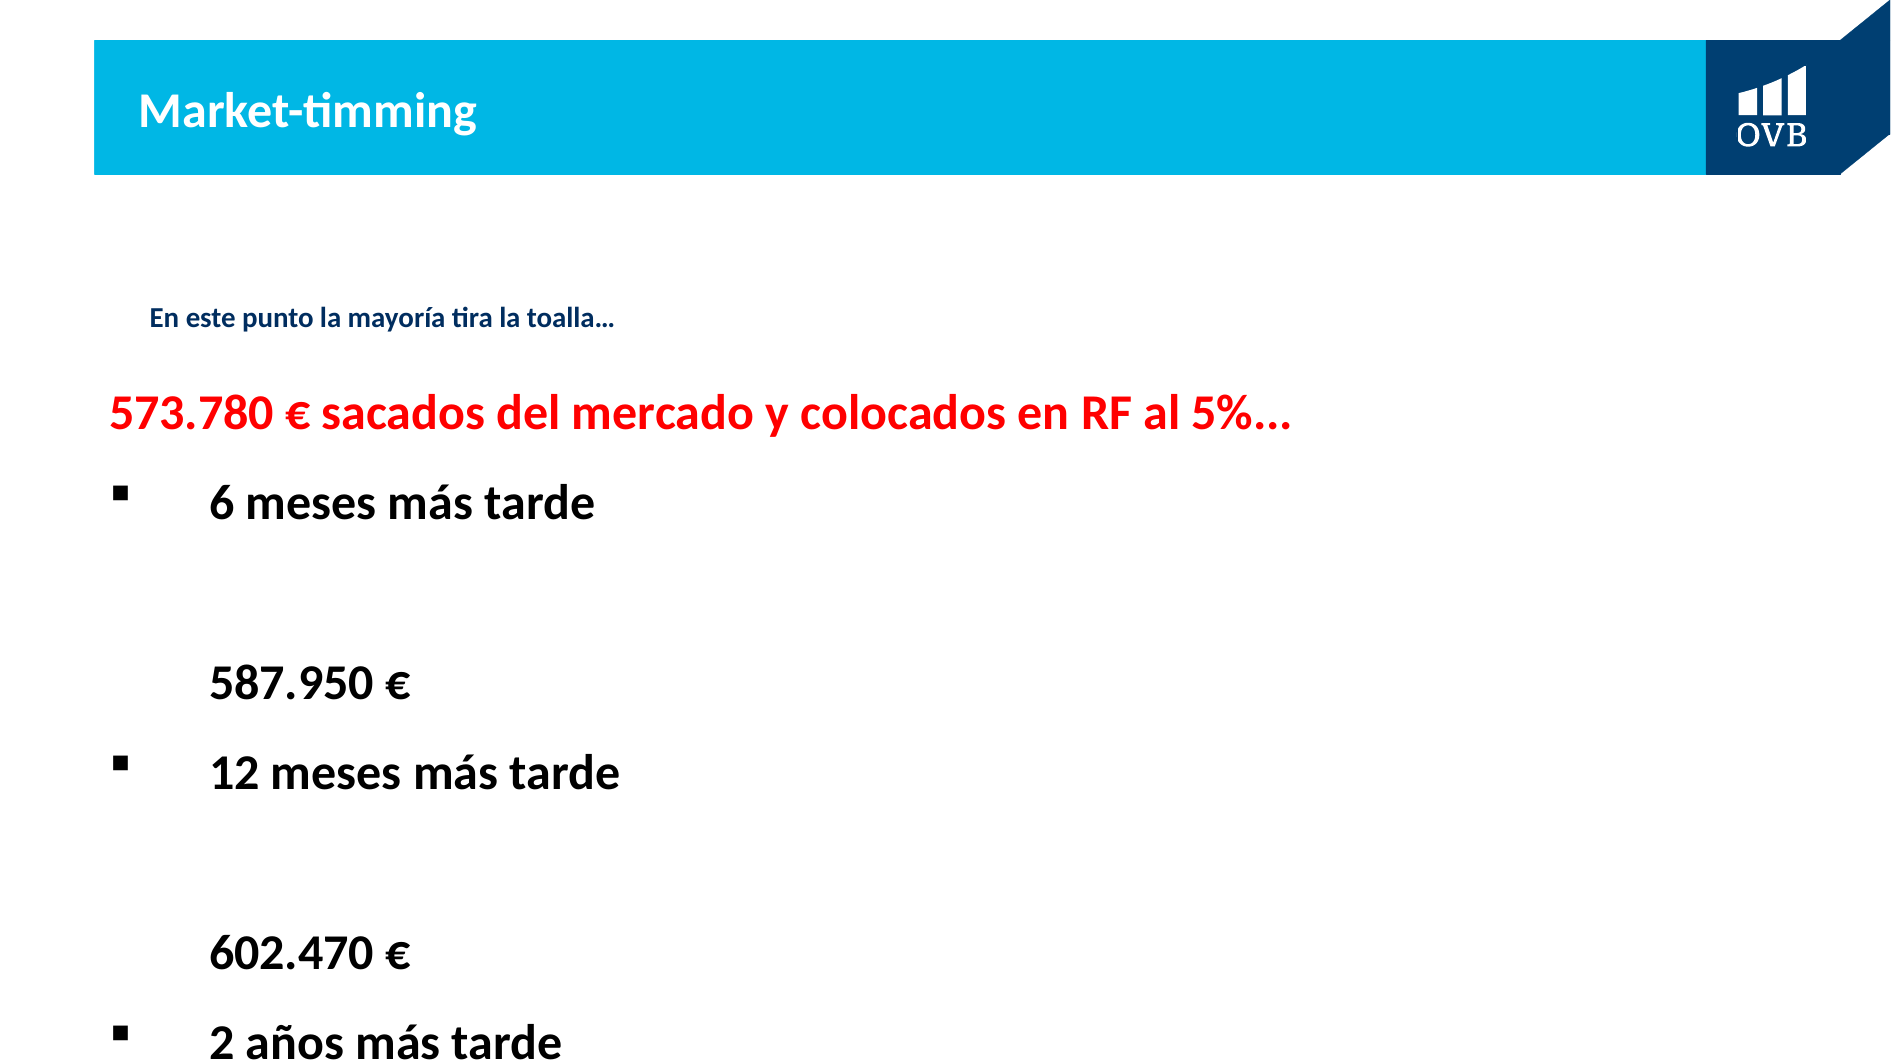

# Market-timming

En este punto la mayoría tira la toalla…

573.780 € sacados del mercado y colocados en RF al 5%...
6 meses más tarde 	587.950 €
12 meses más tarde	602.470 €
2 años más tarde	632.590 €
5 años más tarde	732.300 €
10 años más tarde	934.630 €